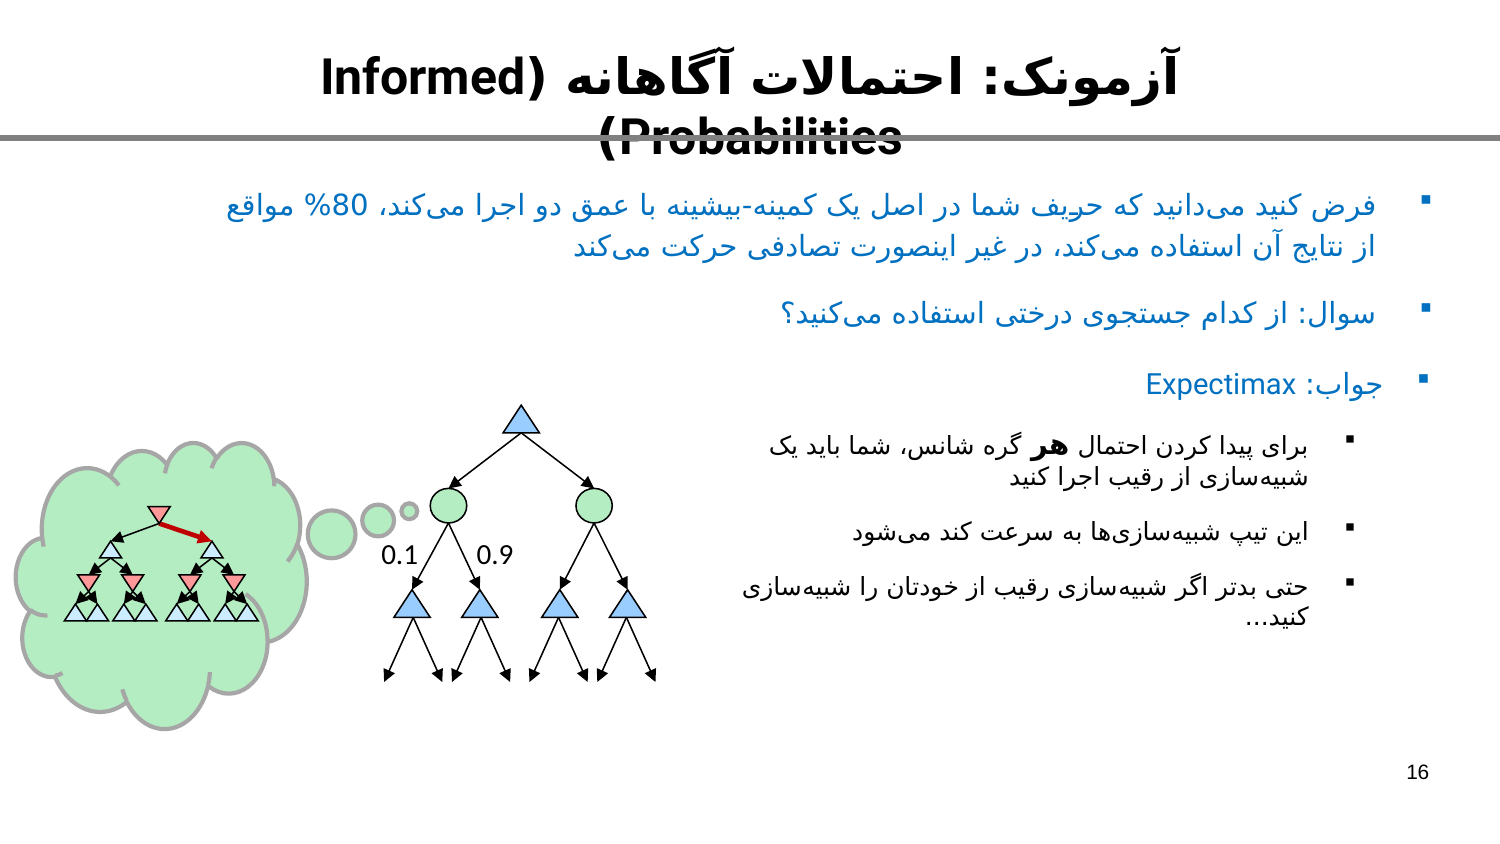

آزمونک: احتمالات آگاهانه (Informed Probabilities)
فرض کنید می‌دانید که حریف شما در اصل یک کمینه-بیشینه با عمق دو اجرا می‌کند، 80% مواقع از نتایج آن استفاده می‌کند، در غیر اینصورت تصادفی حرکت می‌کند
سوال: از کدام جستجوی درختی‌ استفاده می‌کنید؟
جواب: Expectimax
برای پیدا کردن احتمال هر گره‌ شانس، شما باید یک شبیه‌سازی از رقیب اجرا کنید
این تیپ شبیه‌سازی‌ها به سرعت کند می‌شود
حتی بدتر اگر شبیه‌سازی رقیب از خودتان را شبیه‌سازی کنید...

0.1         0.9
16